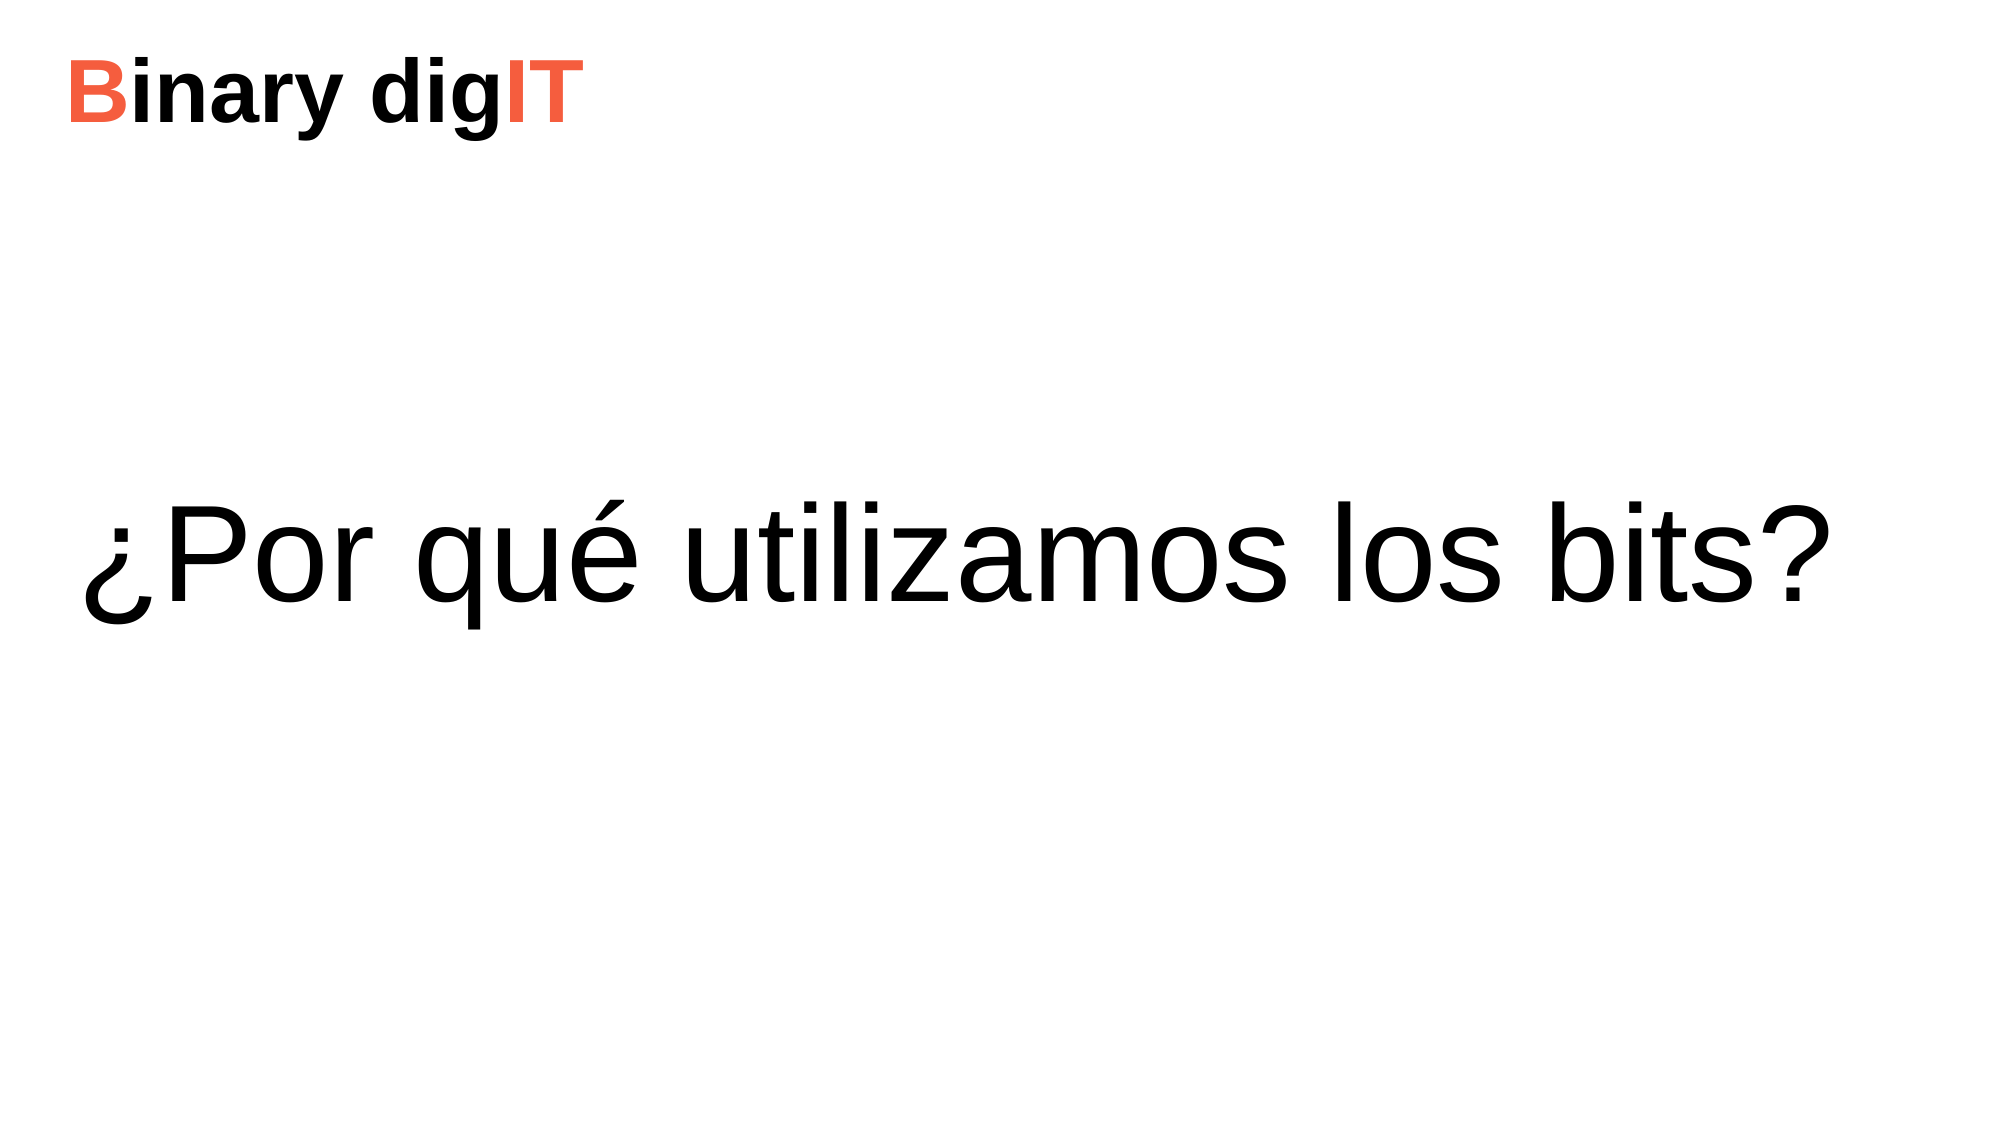

# Binary digIT
¿Por qué utilizamos los bits?